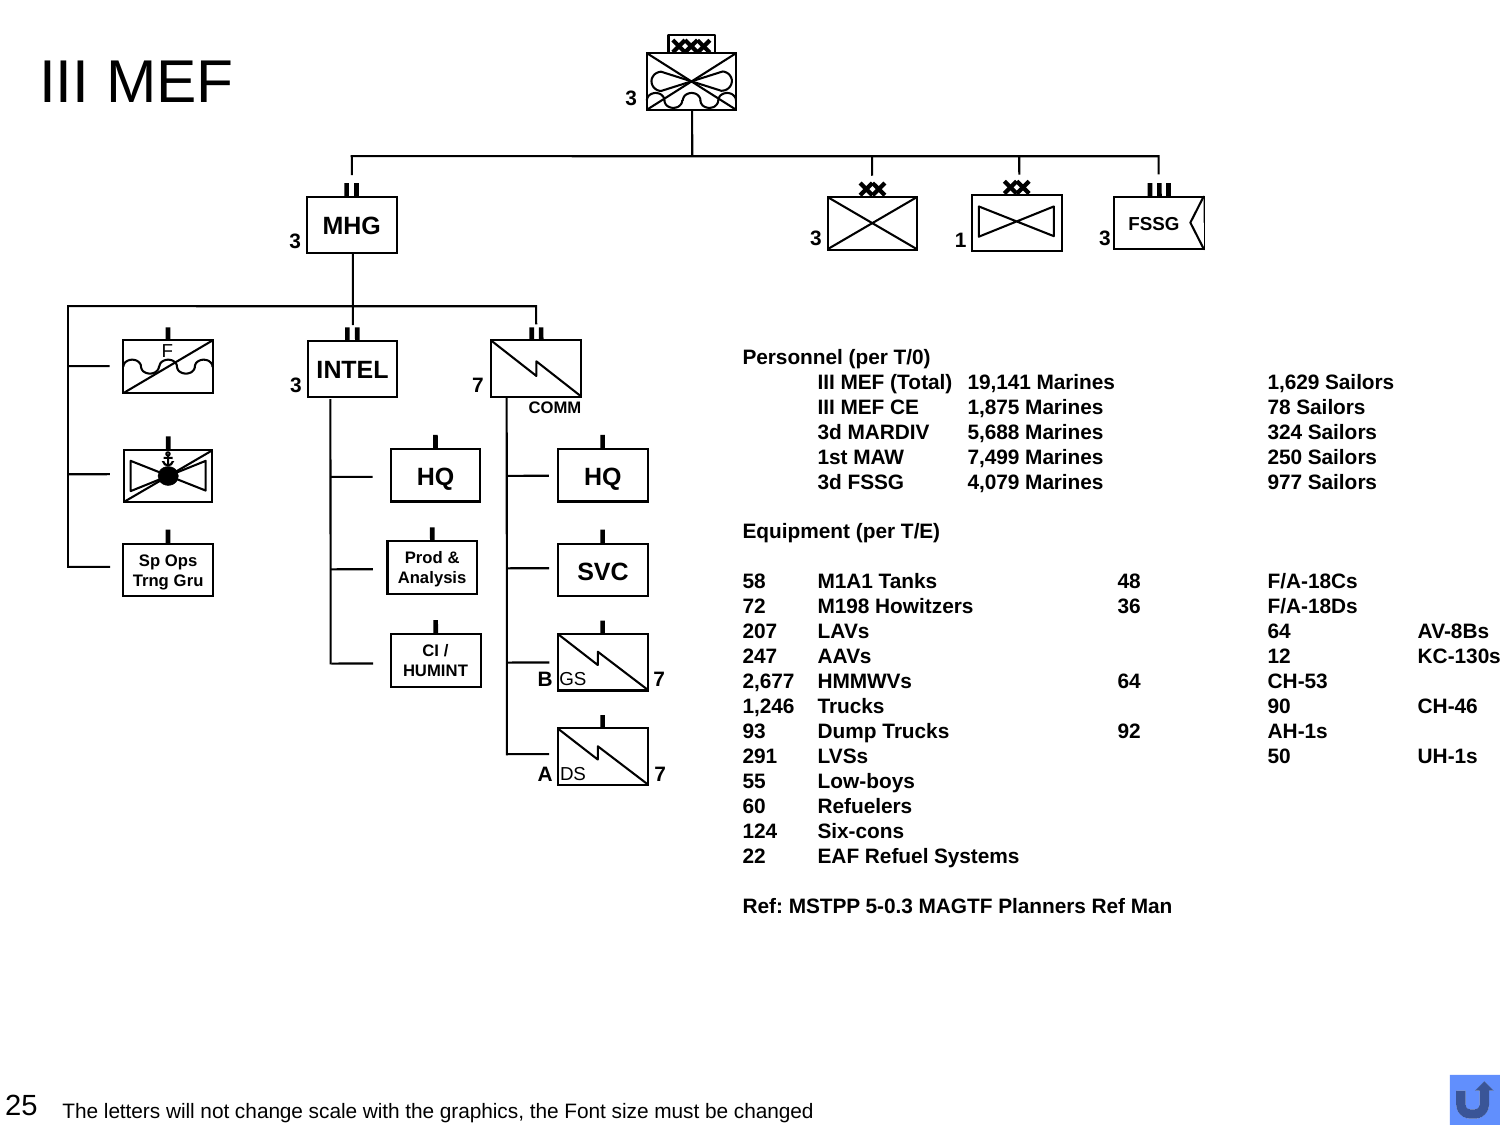

# III MEF

3

1

MHG
3

3

FSSG
3

F

INTEL
3

7
COMM
Personnel (per T/0)
	III MEF (Total)	19,141 Marines		1,629 Sailors
	III MEF CE	1,875 Marines		78 Sailors
	3d MARDIV	5,688 Marines		324 Sailors
	1st MAW	7,499 Marines		250 Sailors
	3d FSSG	4,079 Marines		977 Sailors

Equipment (per T/E)

58	M1A1 Tanks		48	F/A-18Cs
72	M198 Howitzers	36	F/A-18Ds
207	LAVs			64	AV-8Bs
247	AAVs			12	KC-130s
2,677 	HMMWVs		64	CH-53
1,246	Trucks			90	CH-46
93	Dump Trucks		92	AH-1s
291	LVSs			50	UH-1s
55	Low-boys
60	Refuelers
124	Six-cons
22	EAF Refuel Systems

Ref: MSTPP 5-0.3 MAGTF Planners Ref Man

HQ

HQ

Prod &
Analysis

Sp Ops
Trng Gru

SVC

CI /
HUMINT

GS
B
7

DS
A
7

25

The letters will not change scale with the graphics, the Font size must be changed